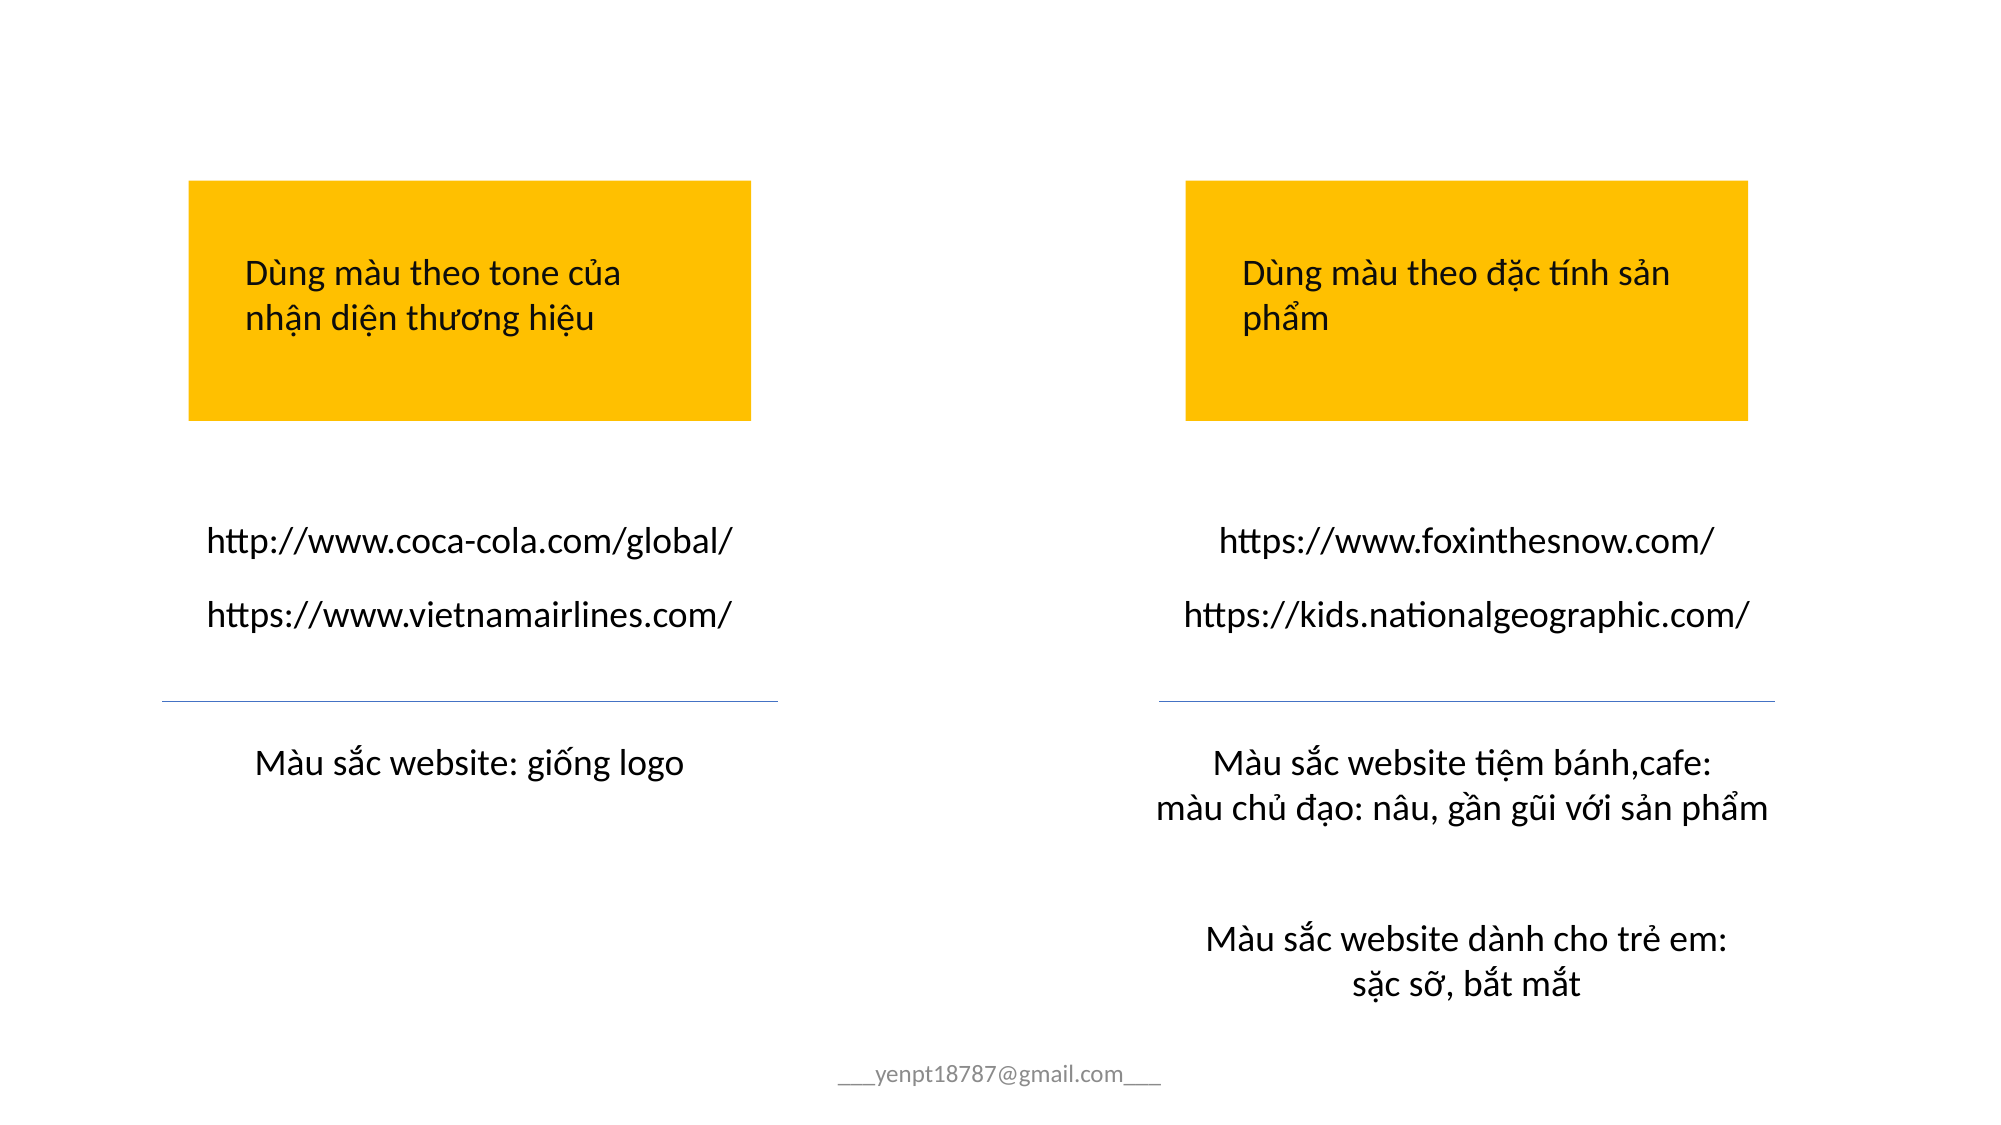

Dùng màu theo tone của nhận diện thương hiệu
Dùng màu theo đặc tính sản phẩm
http://www.coca-cola.com/global/
https://www.foxinthesnow.com/
https://www.vietnamairlines.com/
https://kids.nationalgeographic.com/
Màu sắc website: giống logo
Màu sắc website tiệm bánh,cafe:
màu chủ đạo: nâu, gần gũi với sản phẩm
Màu sắc website dành cho trẻ em:
sặc sỡ, bắt mắt
___yenpt18787@gmail.com___